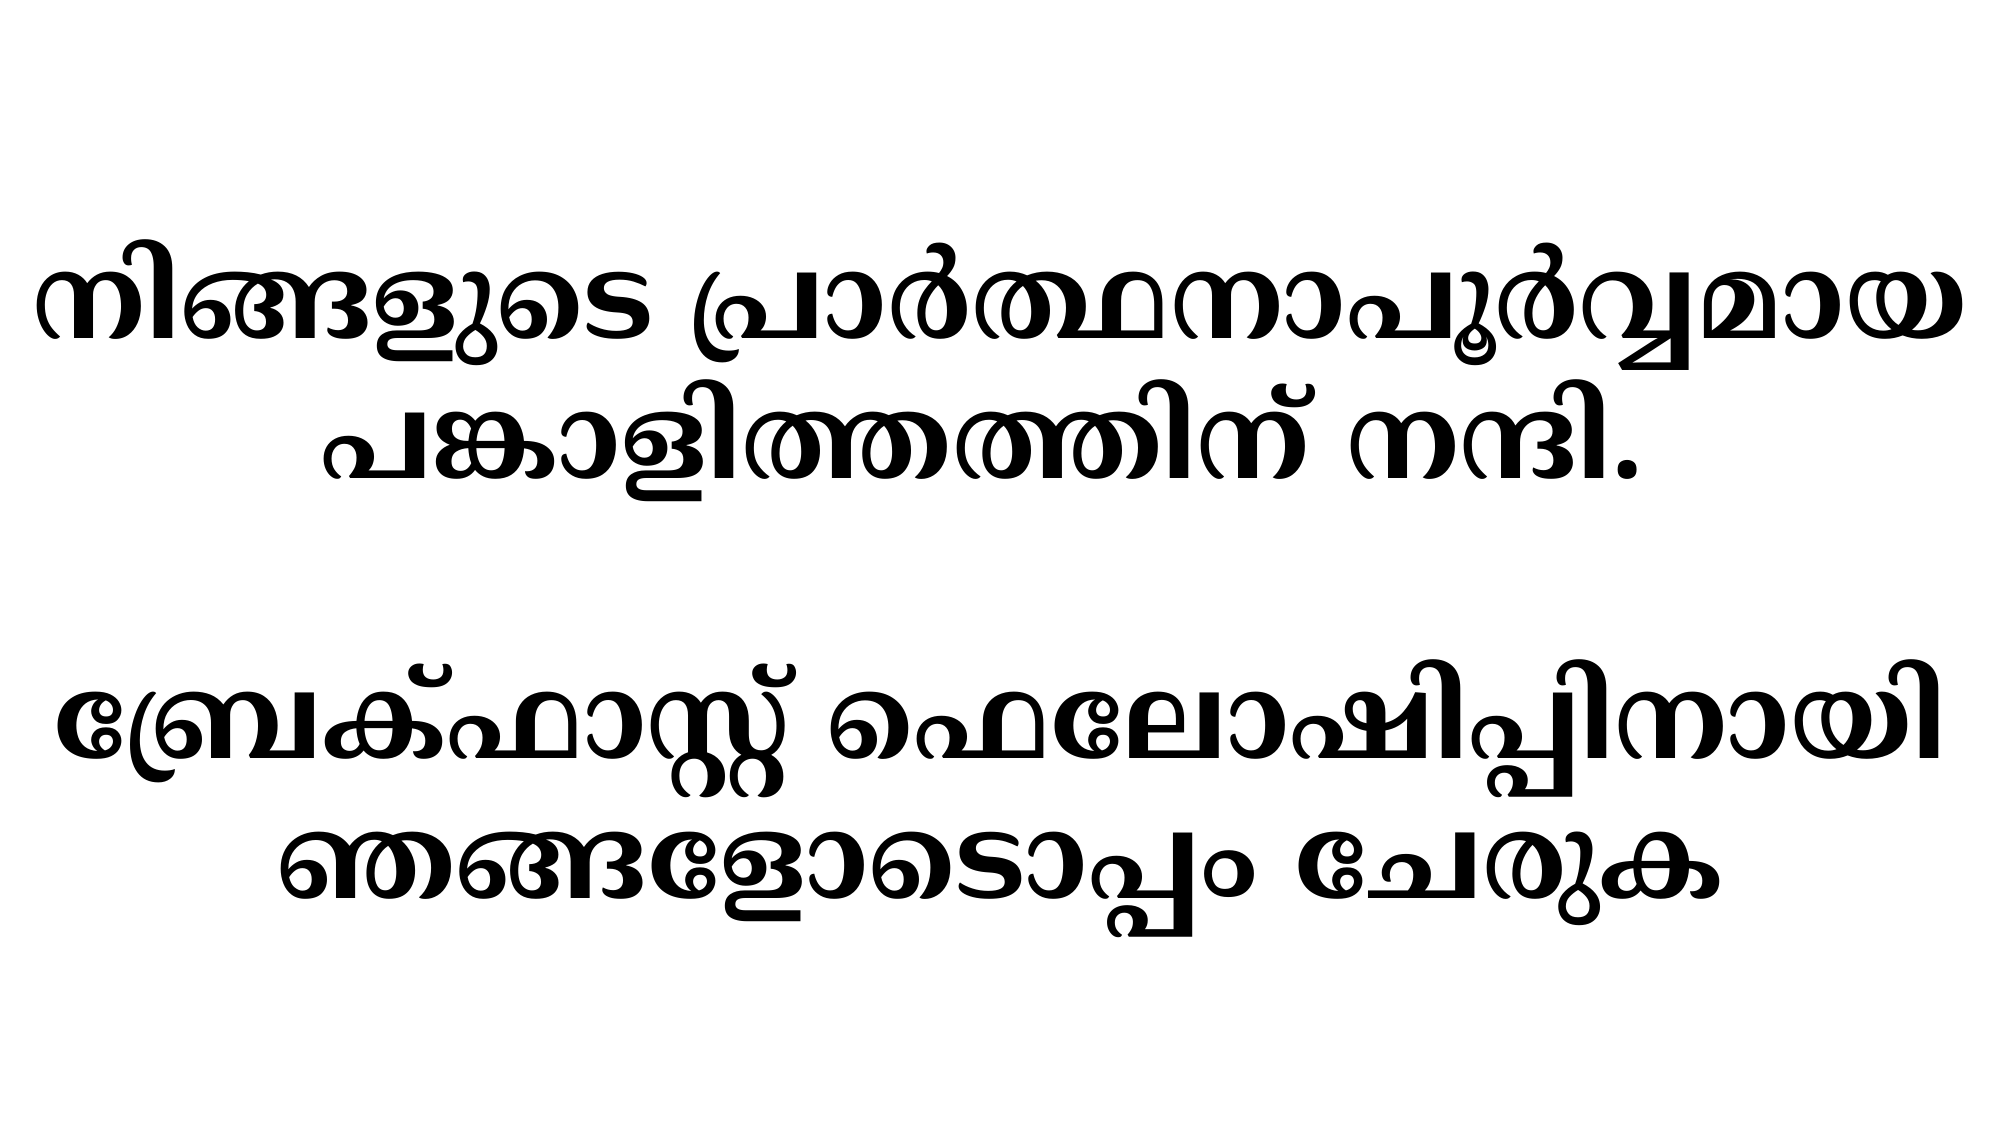

നിങ്ങളുടെ പ്രാർത്ഥനാപൂർവ്വമായ പങ്കാളിത്തത്തിന് നന്ദി.

ബ്രേക്ഫാസ്റ്റ് ഫെലോഷിപ്പിനായി ഞങ്ങളോടൊപ്പം ചേരുക